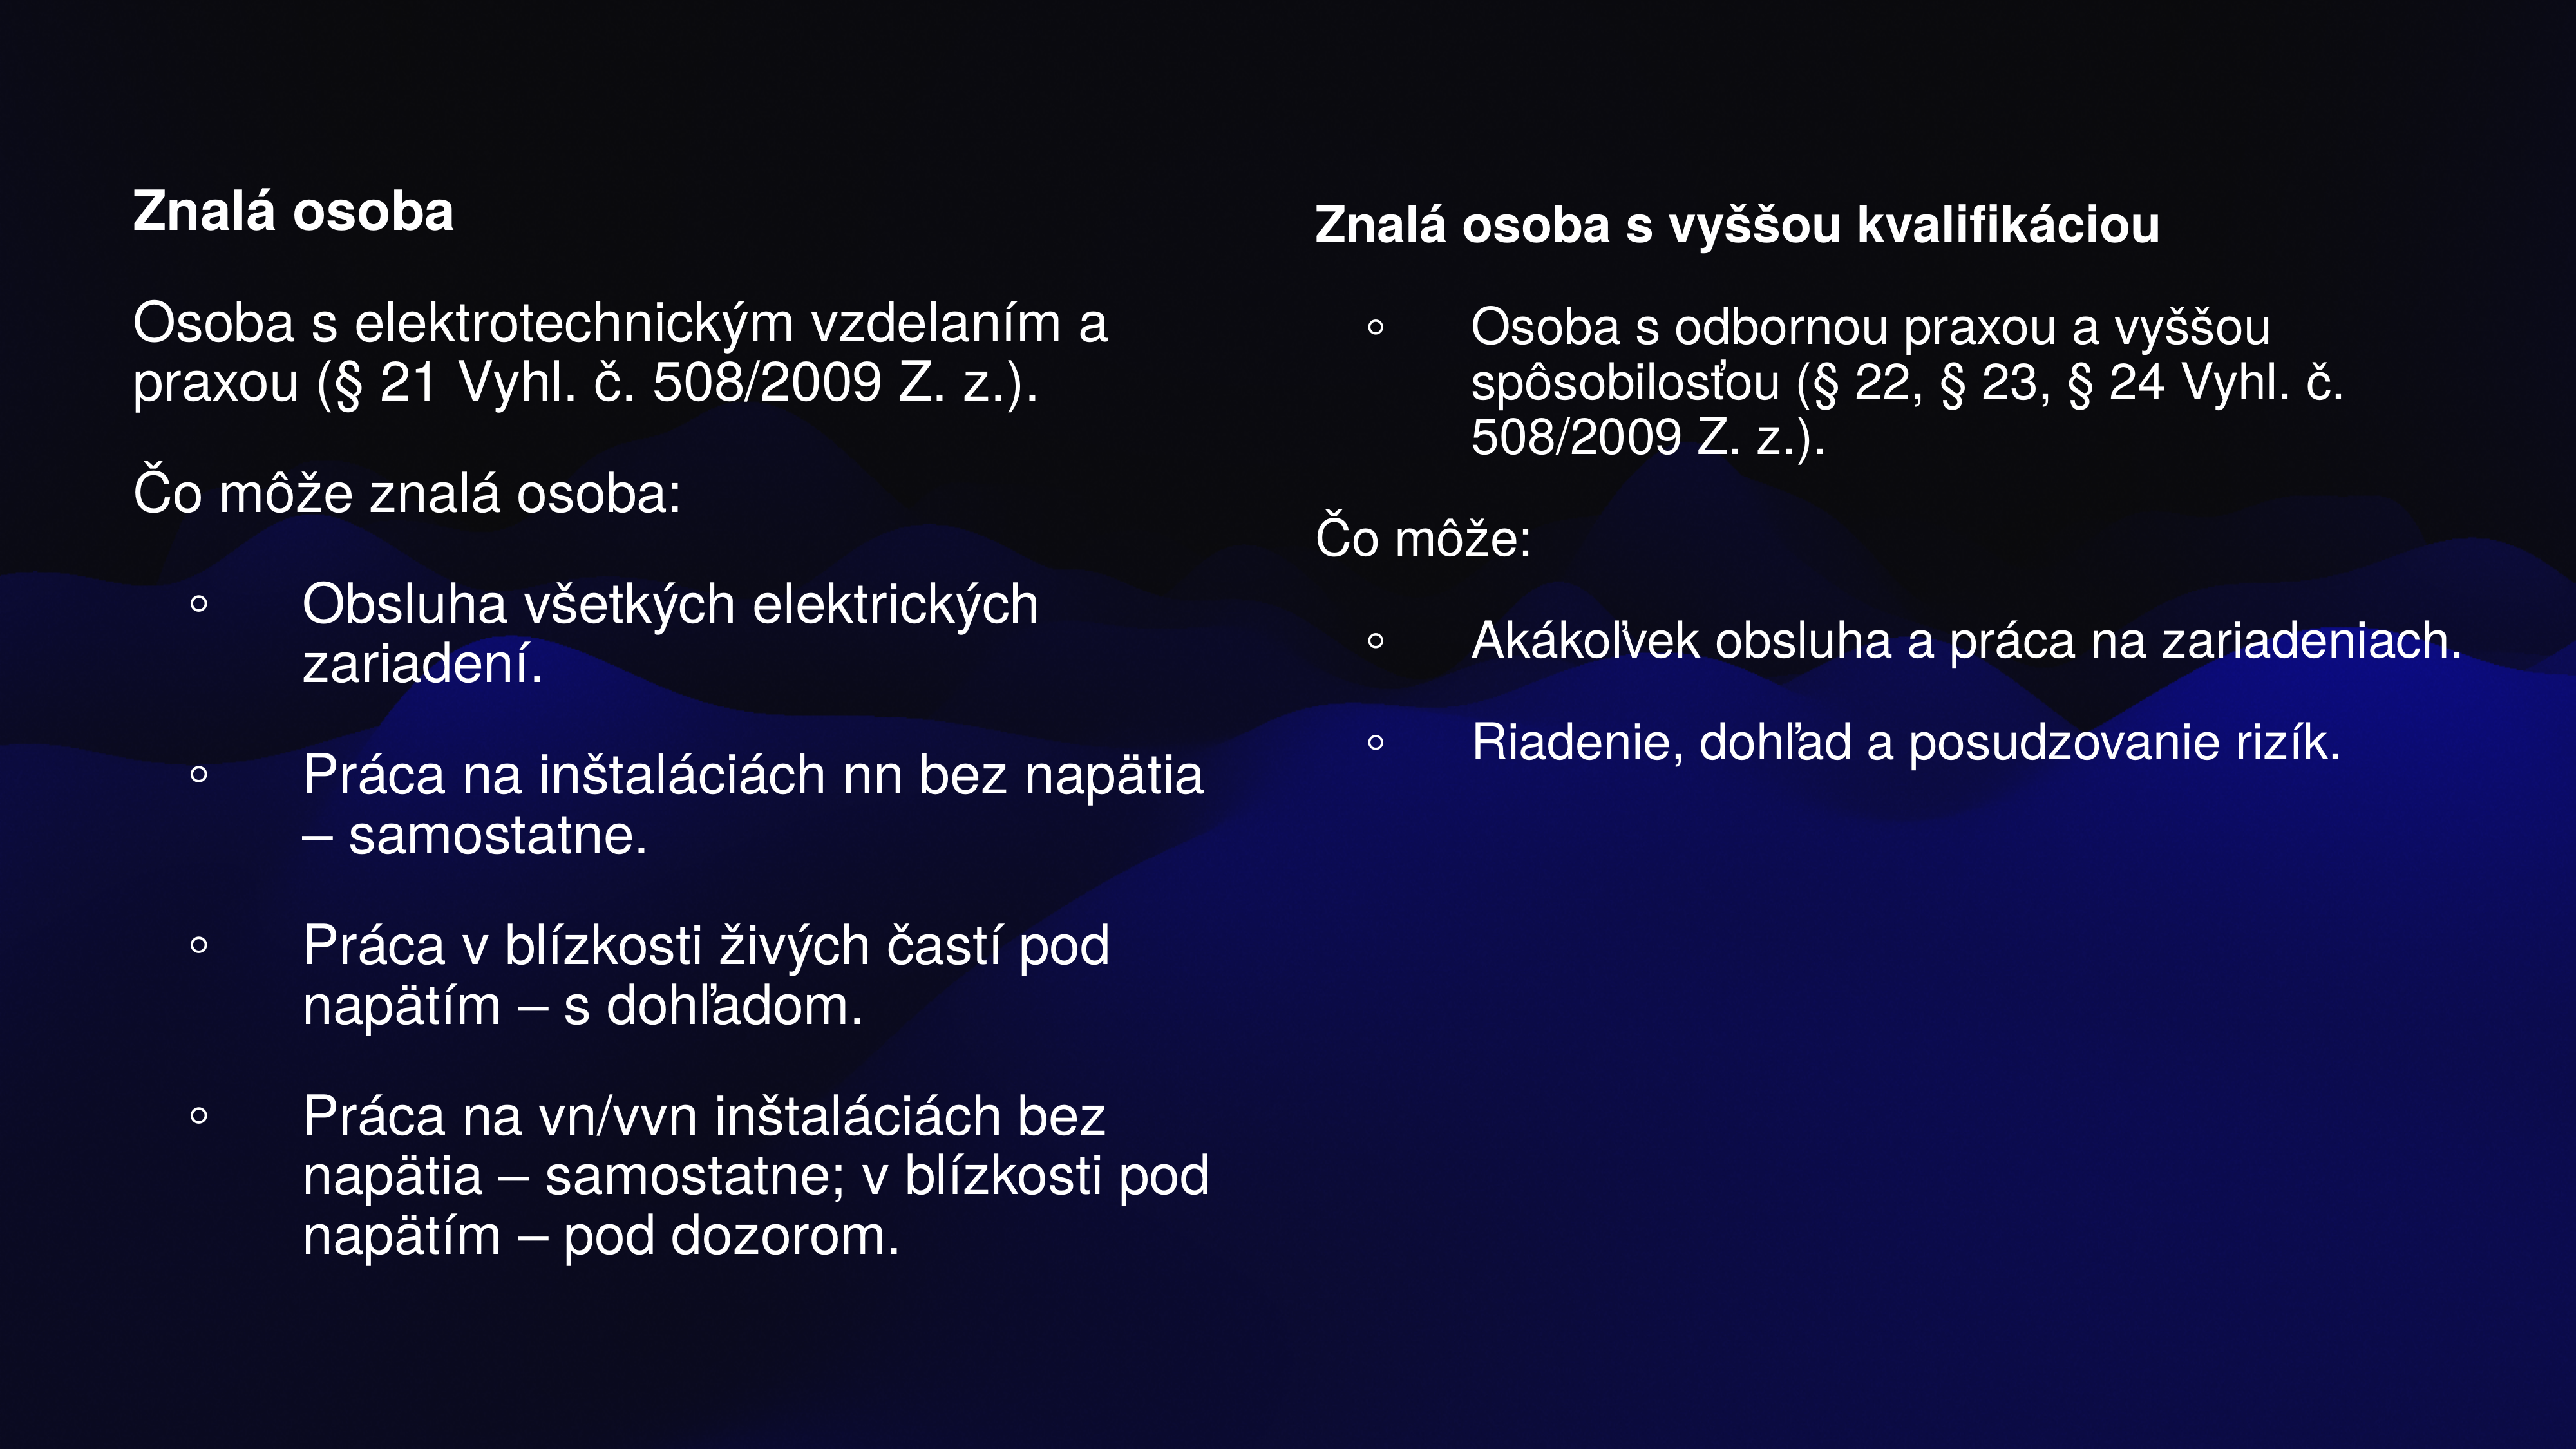

Znalá osoba
Osoba s elektrotechnickým vzdelaním a praxou (§ 21 Vyhl. č. 508/2009 Z. z.).
Čo môže znalá osoba:
Obsluha všetkých elektrických zariadení.
Práca na inštaláciách nn bez napätia – samostatne.
Práca v blízkosti živých častí pod napätím – s dohľadom.
Práca na vn/vvn inštaláciách bez napätia – samostatne; v blízkosti pod napätím – pod dozorom.
Znalá osoba s vyššou kvalifikáciou
Osoba s odbornou praxou a vyššou spôsobilosťou (§ 22, § 23, § 24 Vyhl. č. 508/2009 Z. z.).
Čo môže:
Akákoľvek obsluha a práca na zariadeniach.
Riadenie, dohľad a posudzovanie rizík.